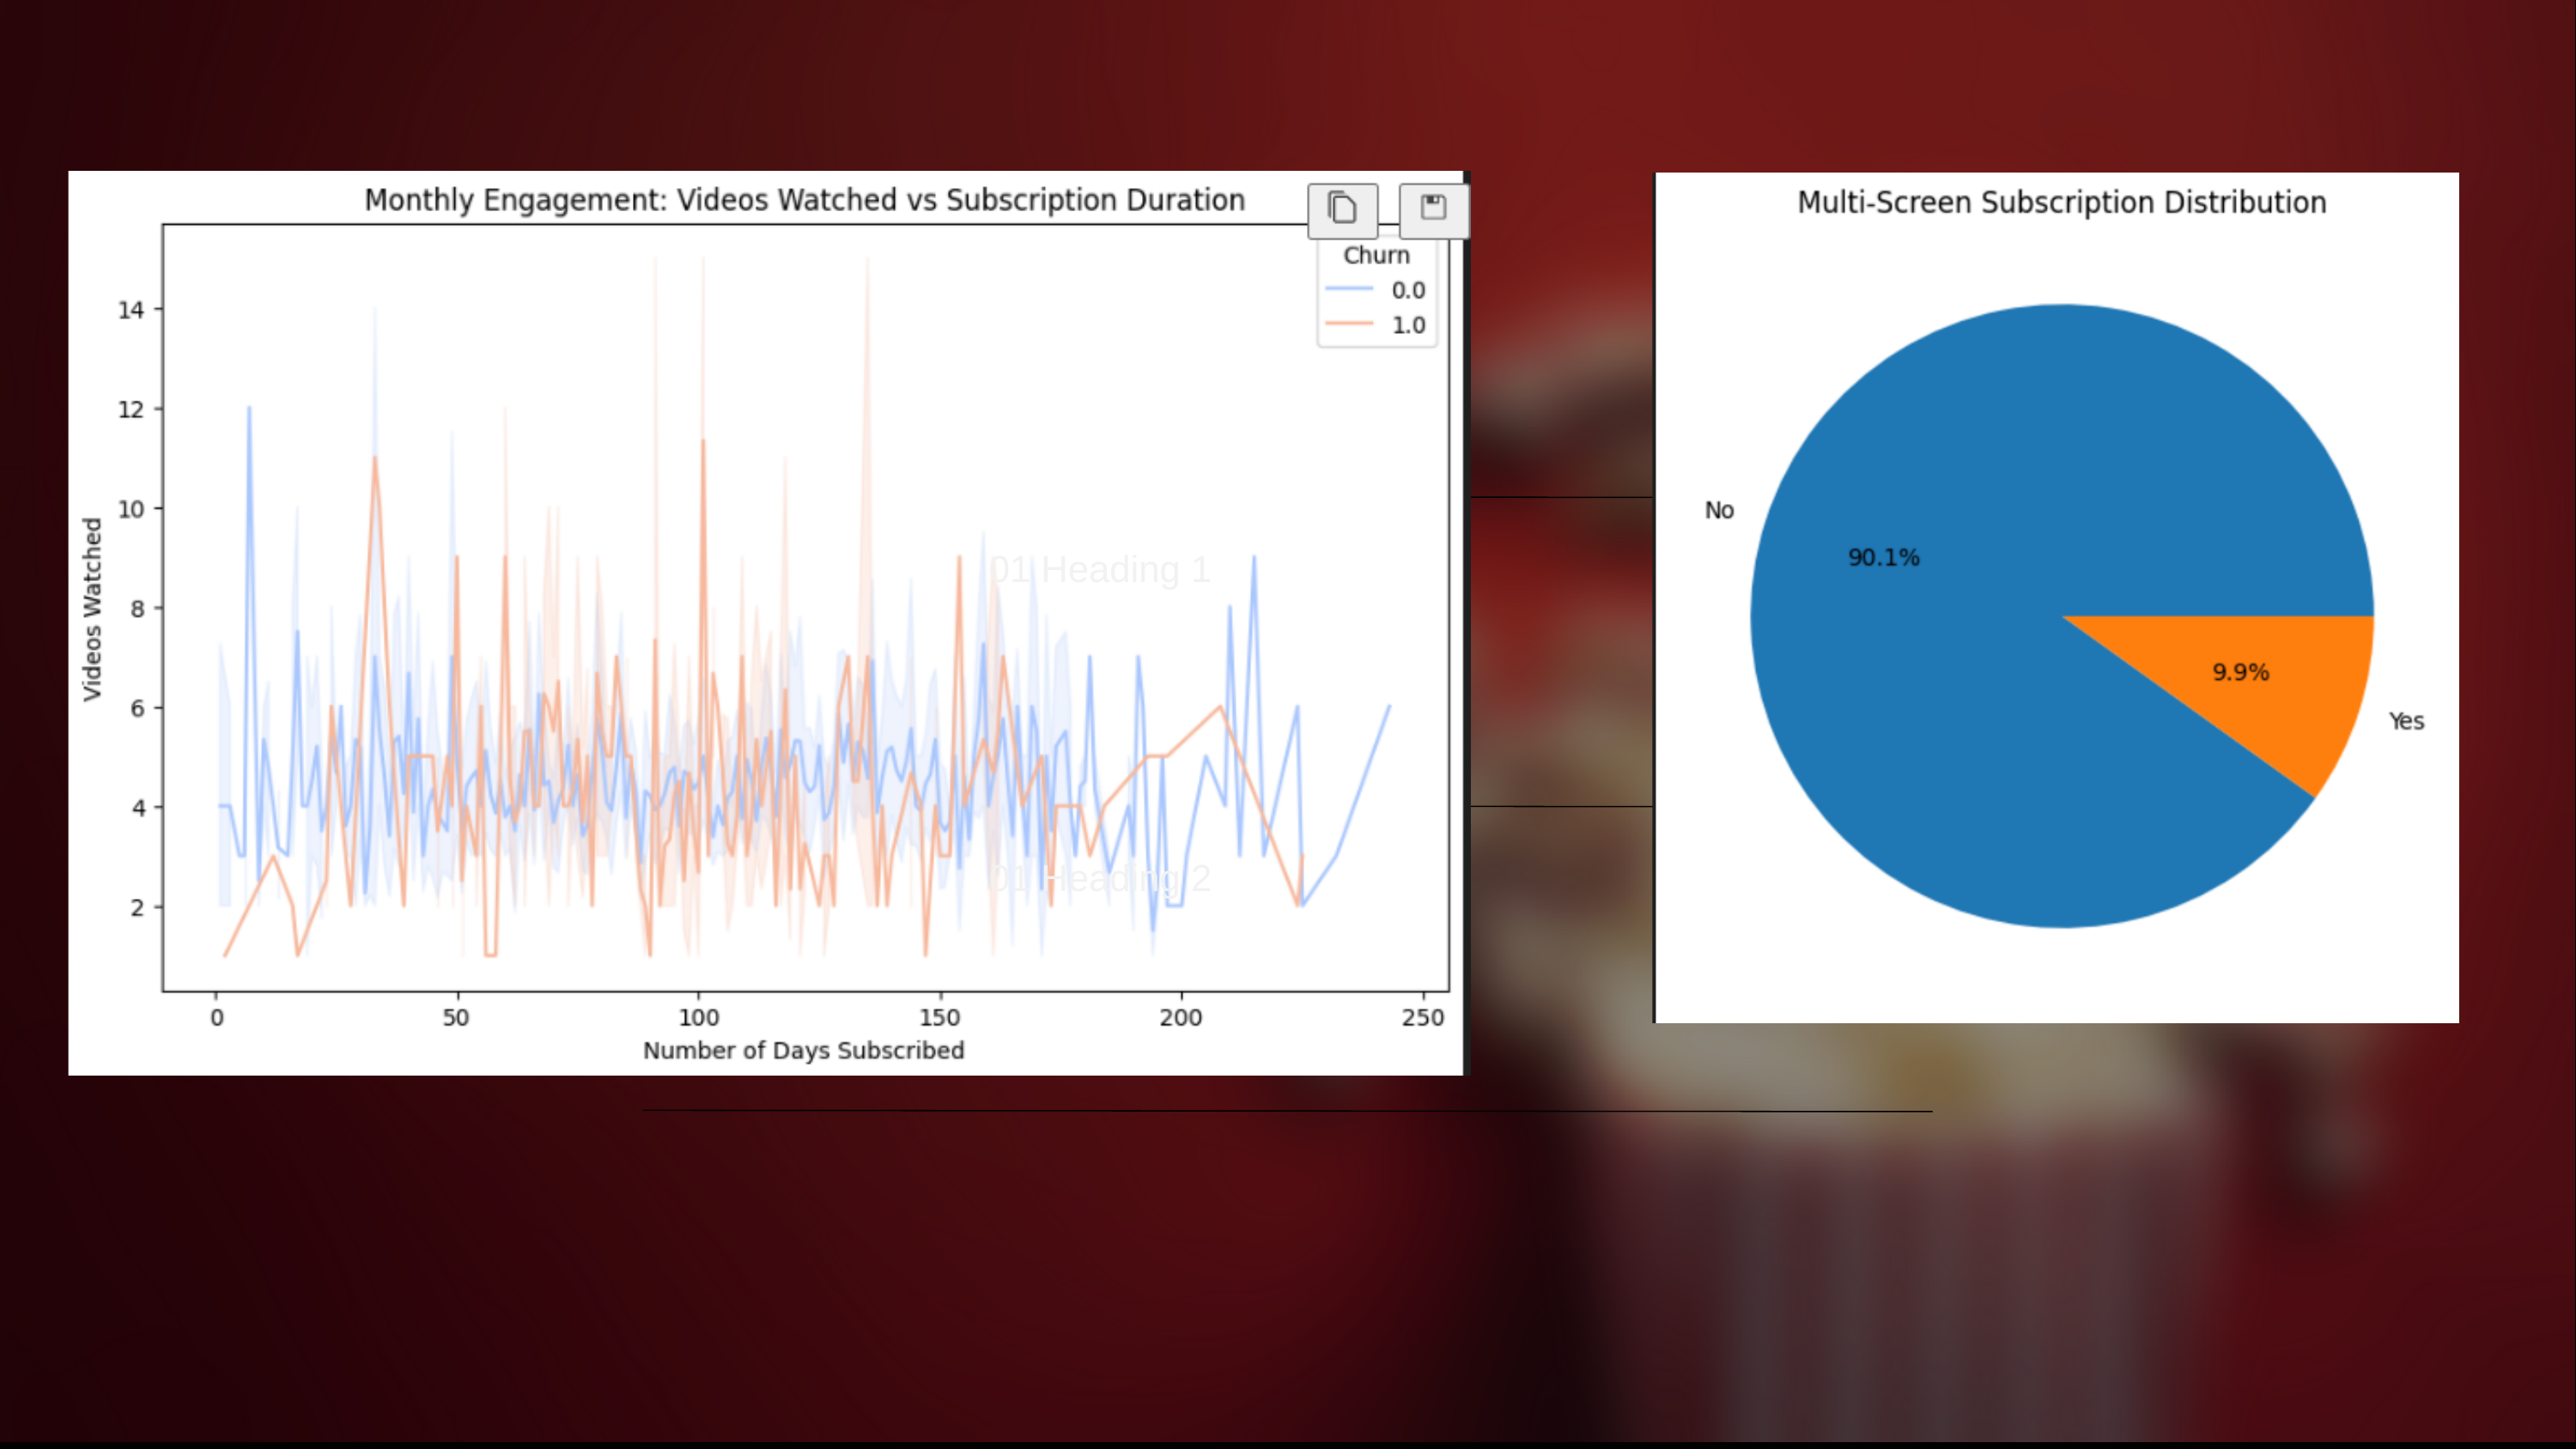

slideative

Add Your Title Here
Text Text Text
Text Text Text Text Text Text Text Text Text
Text Text Text Text Text Text Text Text Text
Text Text Text Text Text Text Text Text Text
Text Text Text Text Text Text Text Text Text
Text Text Text Text Text Text Text Text Text
Text Text Text Text Text Text Text

Play

Download

Text Text Text Text Text Text
Text Text Text Text Text Text Text Text

01 Heading 1

01 Heading 2

‘Netflix Inspired’
 PowerPoint Template by slideative